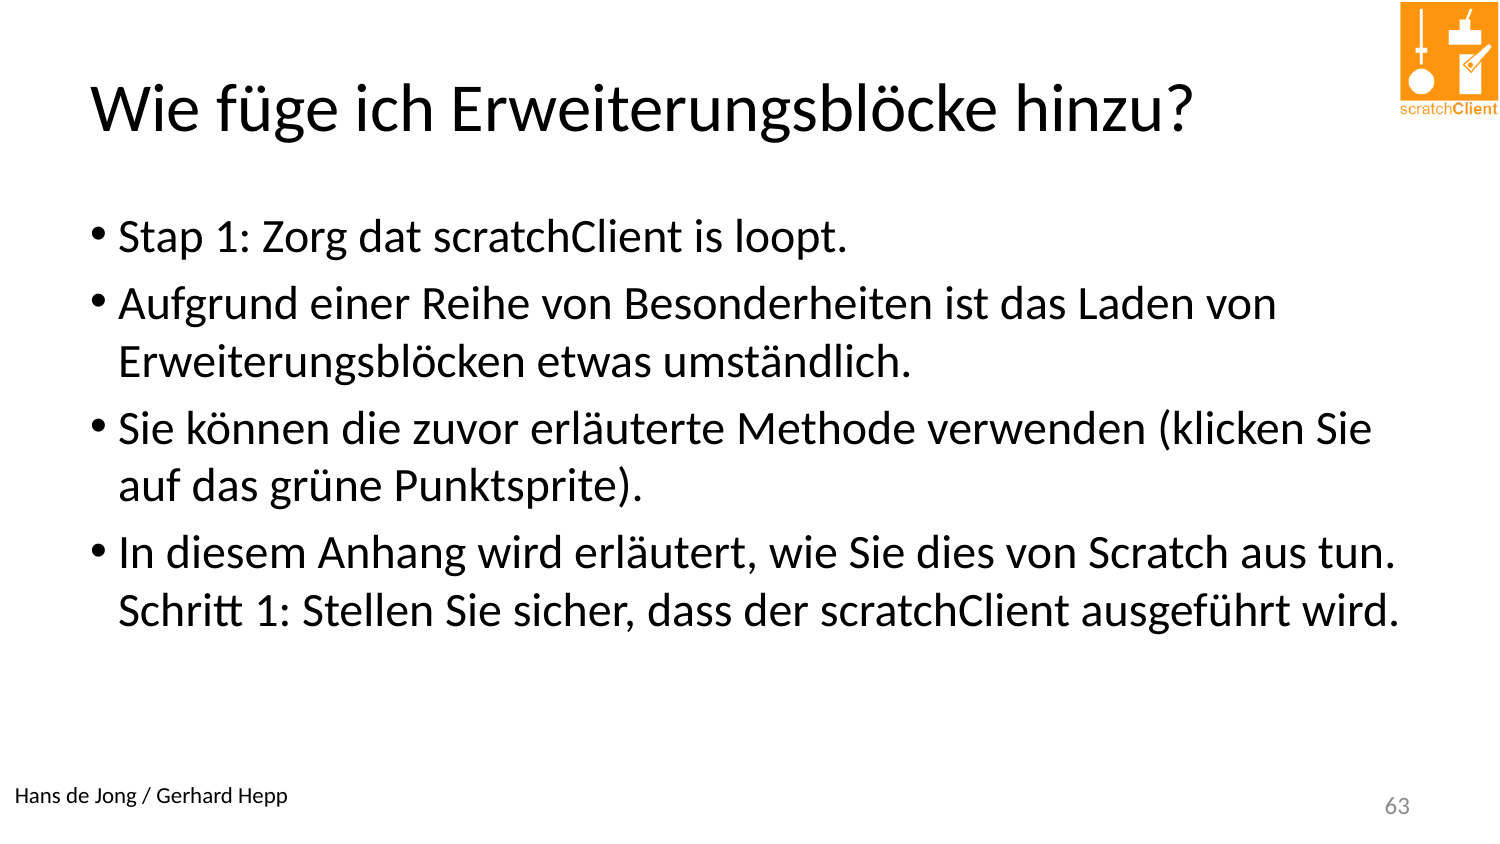

# Wie füge ich Erweiterungsblöcke hinzu?
Stap 1: Zorg dat scratchClient is loopt.
Aufgrund einer Reihe von Besonderheiten ist das Laden von Erweiterungsblöcken etwas umständlich.
Sie können die zuvor erläuterte Methode verwenden (klicken Sie auf das grüne Punktsprite).
In diesem Anhang wird erläutert, wie Sie dies von Scratch aus tun.
Schritt 1: Stellen Sie sicher, dass der scratchClient ausgeführt wird.
63